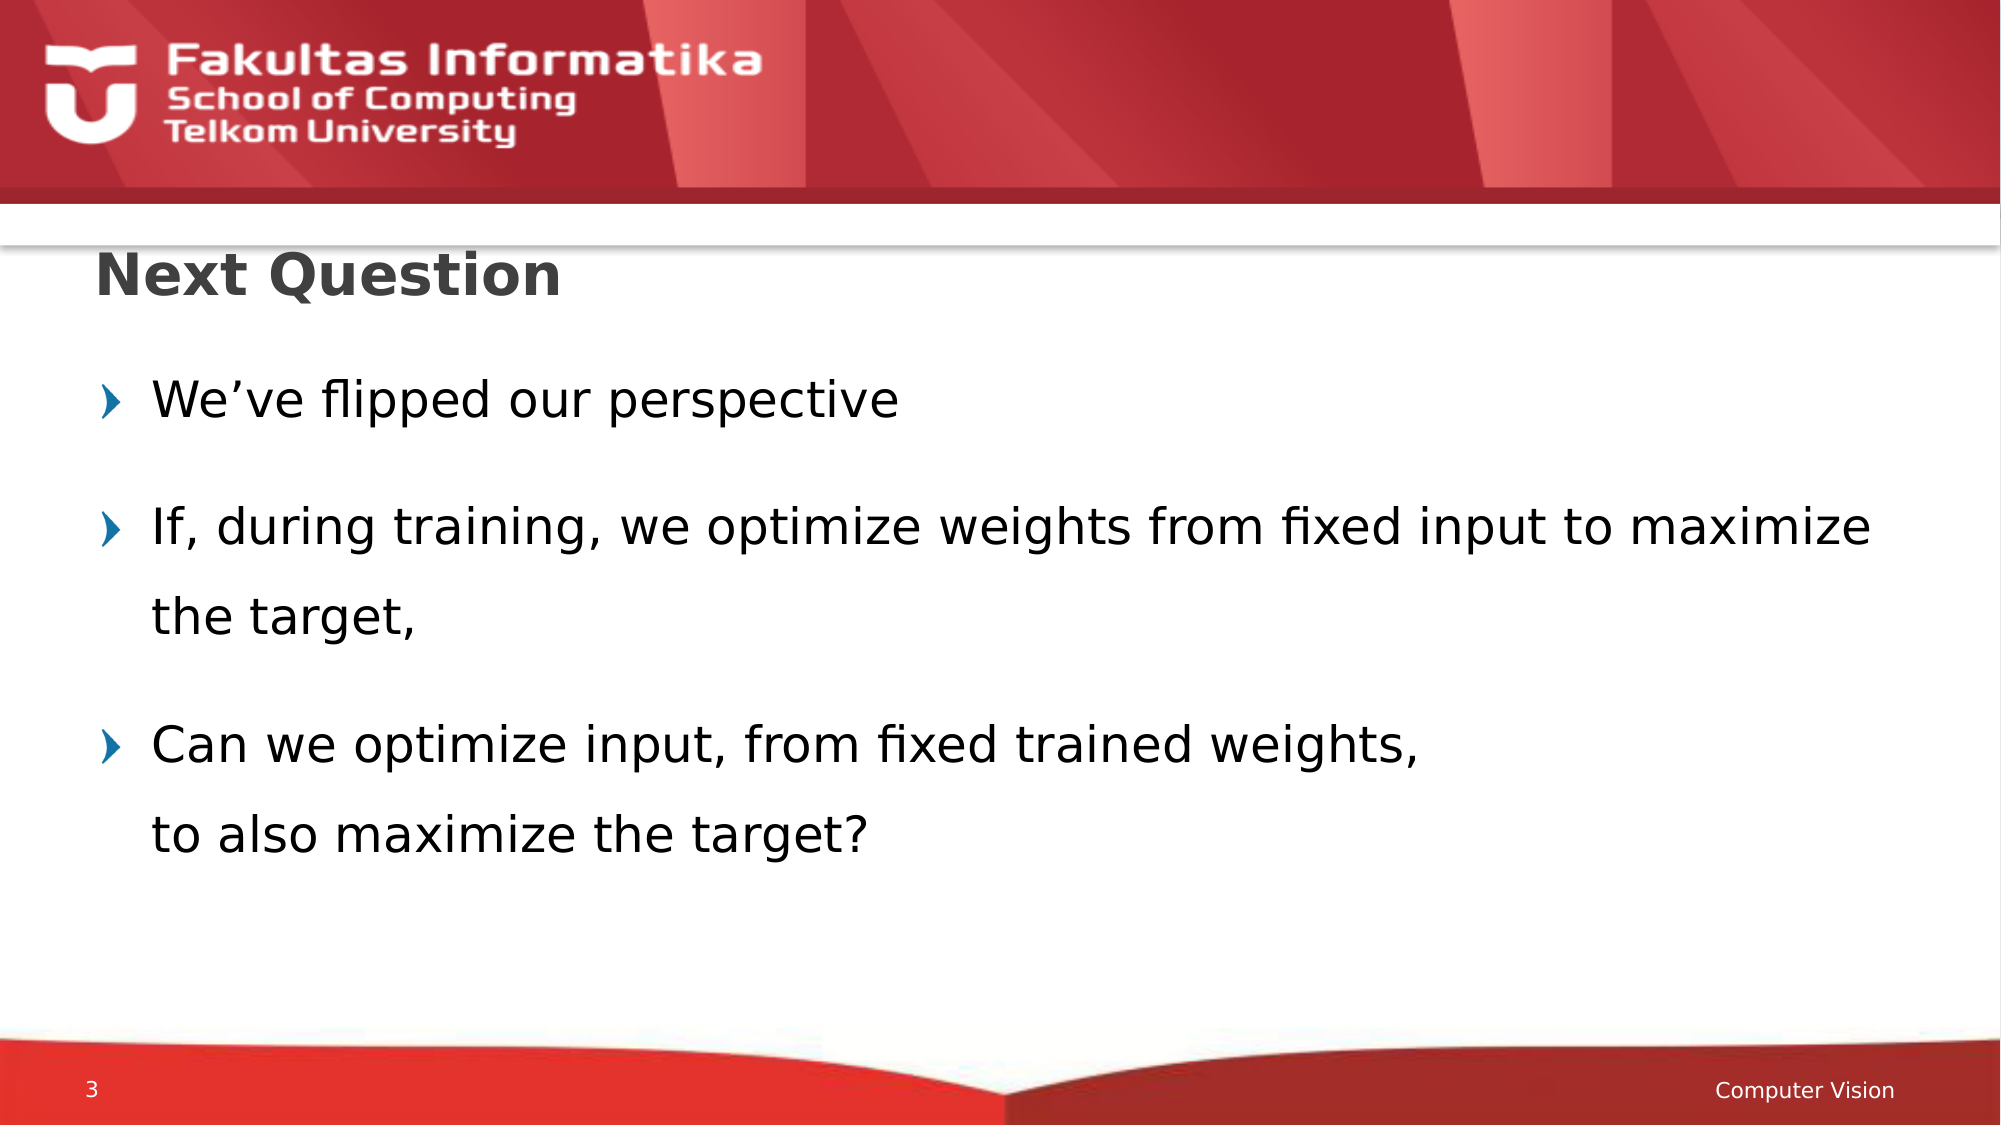

# Next Question
We’ve flipped our perspective
If, during training, we optimize weights from fixed input to maximize the target,
Can we optimize input, from fixed trained weights,
to also maximize the target?
Computer Vision
3